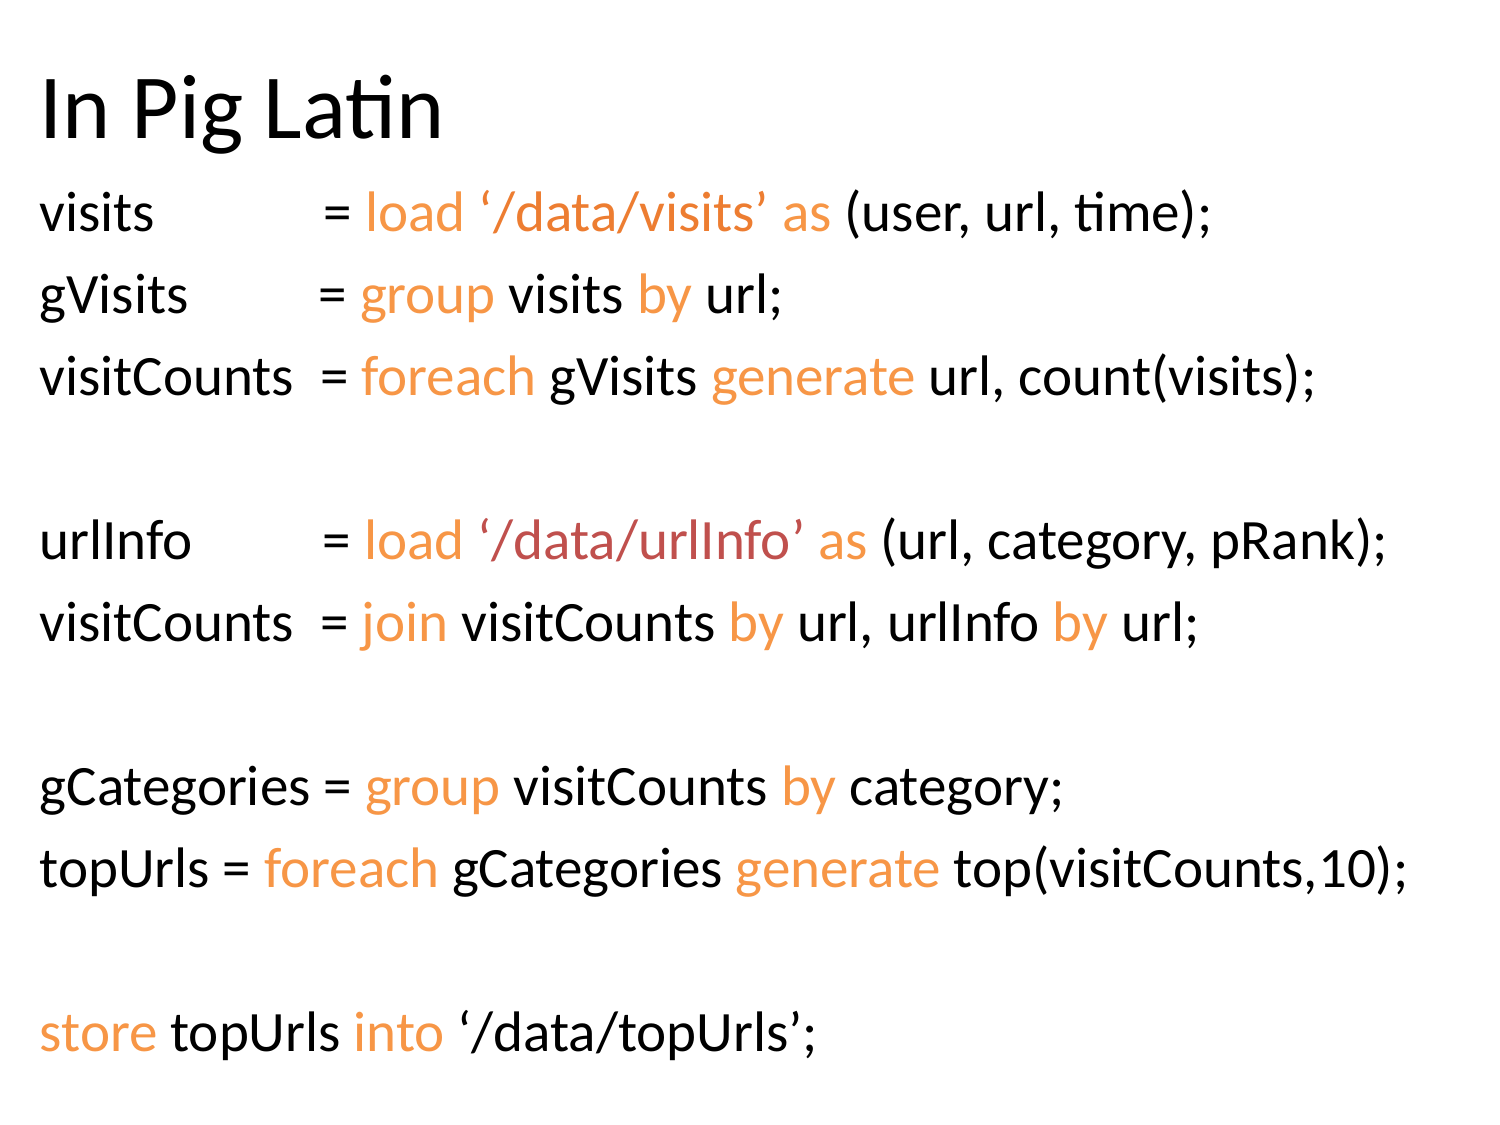

# In Pig Latin
visits             = load ‘/data/visits’ as (user, url, time);
gVisits          = group visits by url;
visitCounts  = foreach gVisits generate url, count(visits);

urlInfo          = load ‘/data/urlInfo’ as (url, category, pRank);
visitCounts  = join visitCounts by url, urlInfo by url;

gCategories = group visitCounts by category;
topUrls = foreach gCategories generate top(visitCounts,10);

store topUrls into ‘/data/topUrls’;